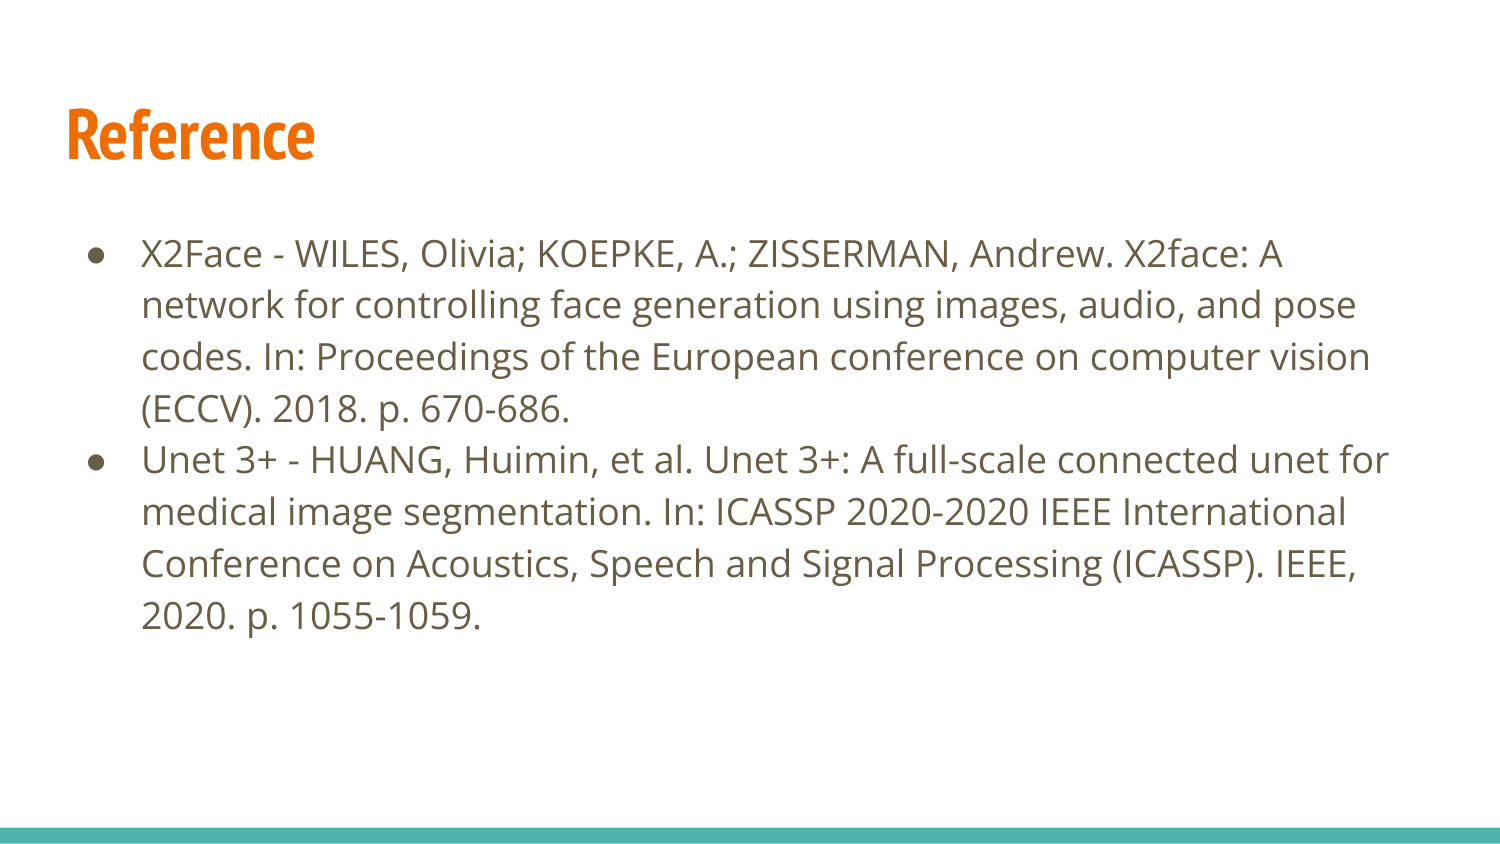

# Reference
X2Face - WILES, Olivia; KOEPKE, A.; ZISSERMAN, Andrew. X2face: A network for controlling face generation using images, audio, and pose codes. In: Proceedings of the European conference on computer vision (ECCV). 2018. p. 670-686.
Unet 3+ - HUANG, Huimin, et al. Unet 3+: A full-scale connected unet for medical image segmentation. In: ICASSP 2020-2020 IEEE International Conference on Acoustics, Speech and Signal Processing (ICASSP). IEEE, 2020. p. 1055-1059.